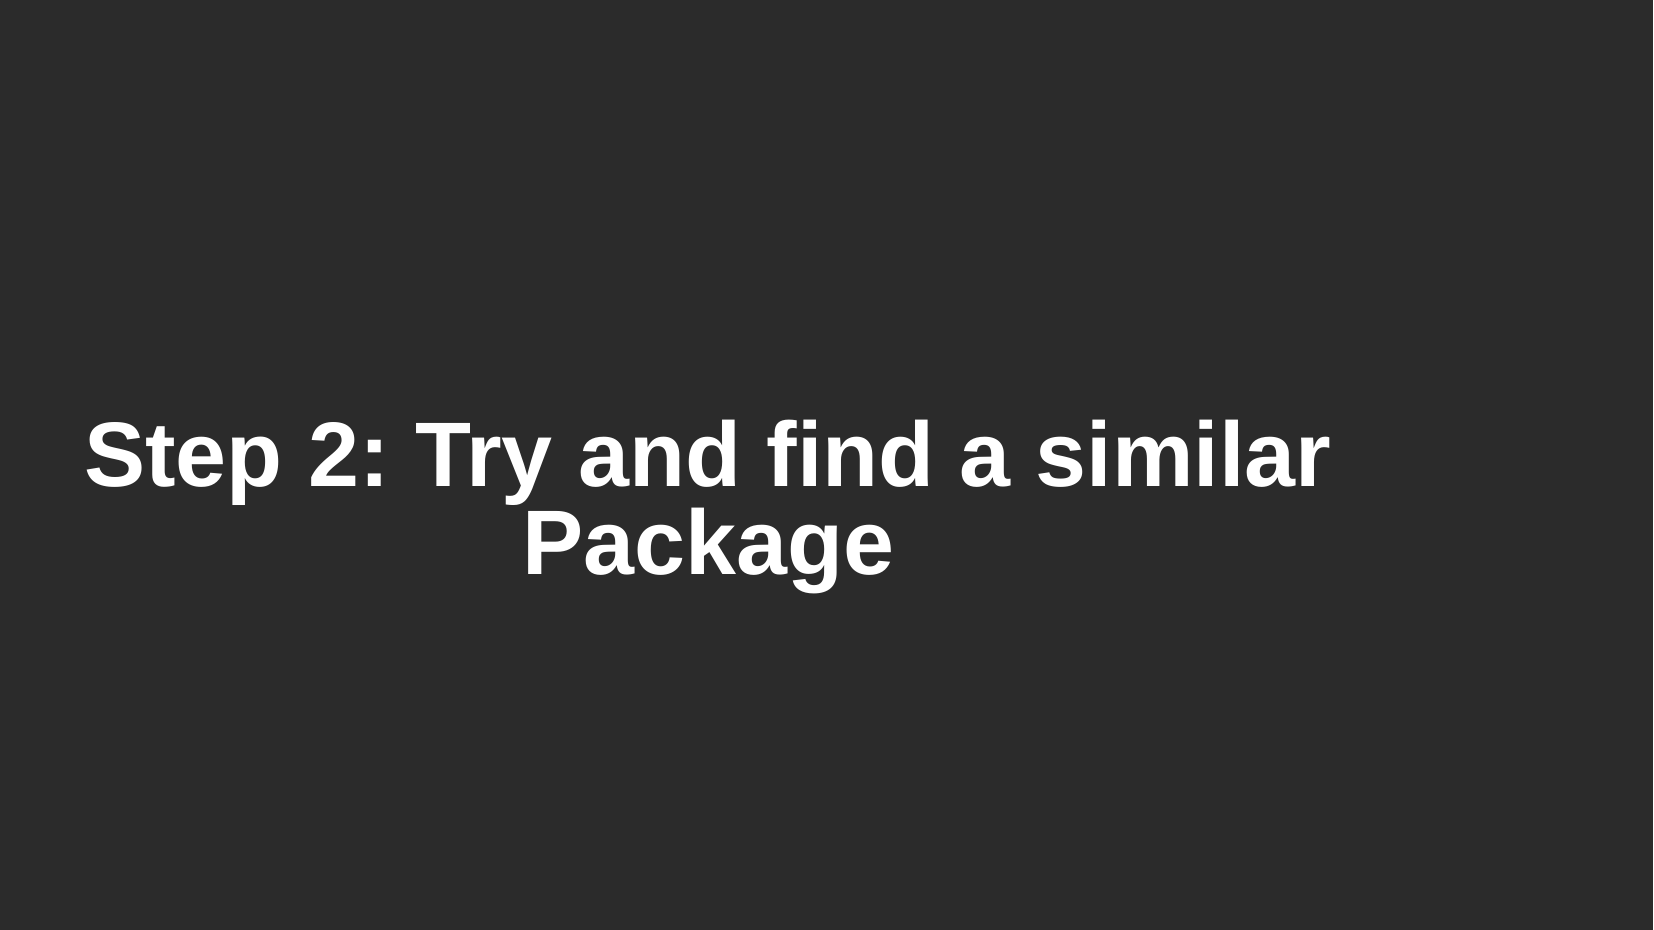

Step 2: Try and find a similar Package